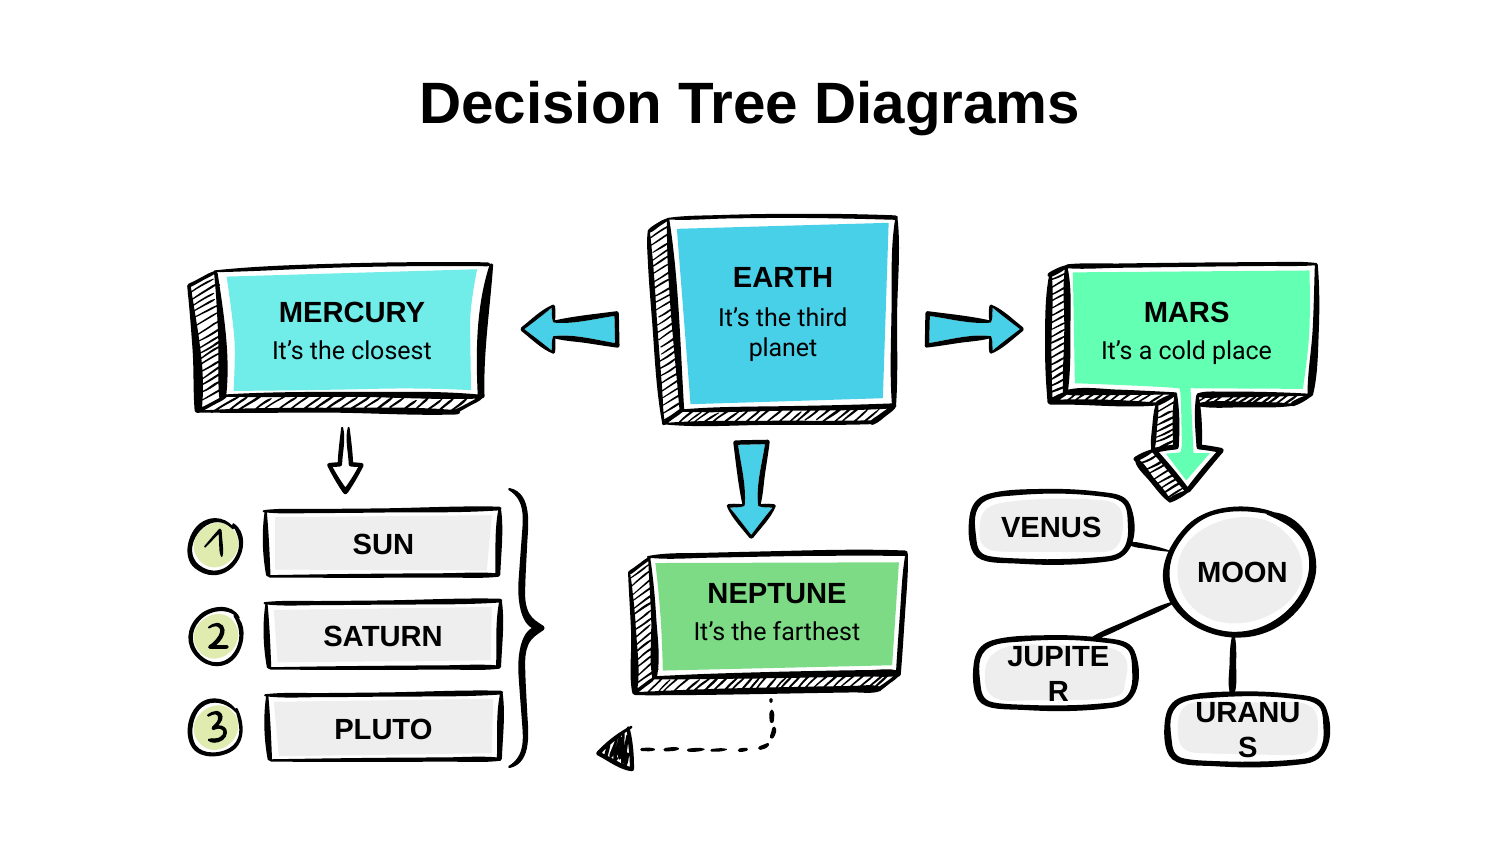

# Decision Tree Diagrams

EARTH
It’s the third planet

MARS
It’s a cold place

MERCURY
It’s the closest

VENUS
MOON
JUPITER
URANUS

SUN

NEPTUNE
It’s the farthest

SATURN

PLUTO